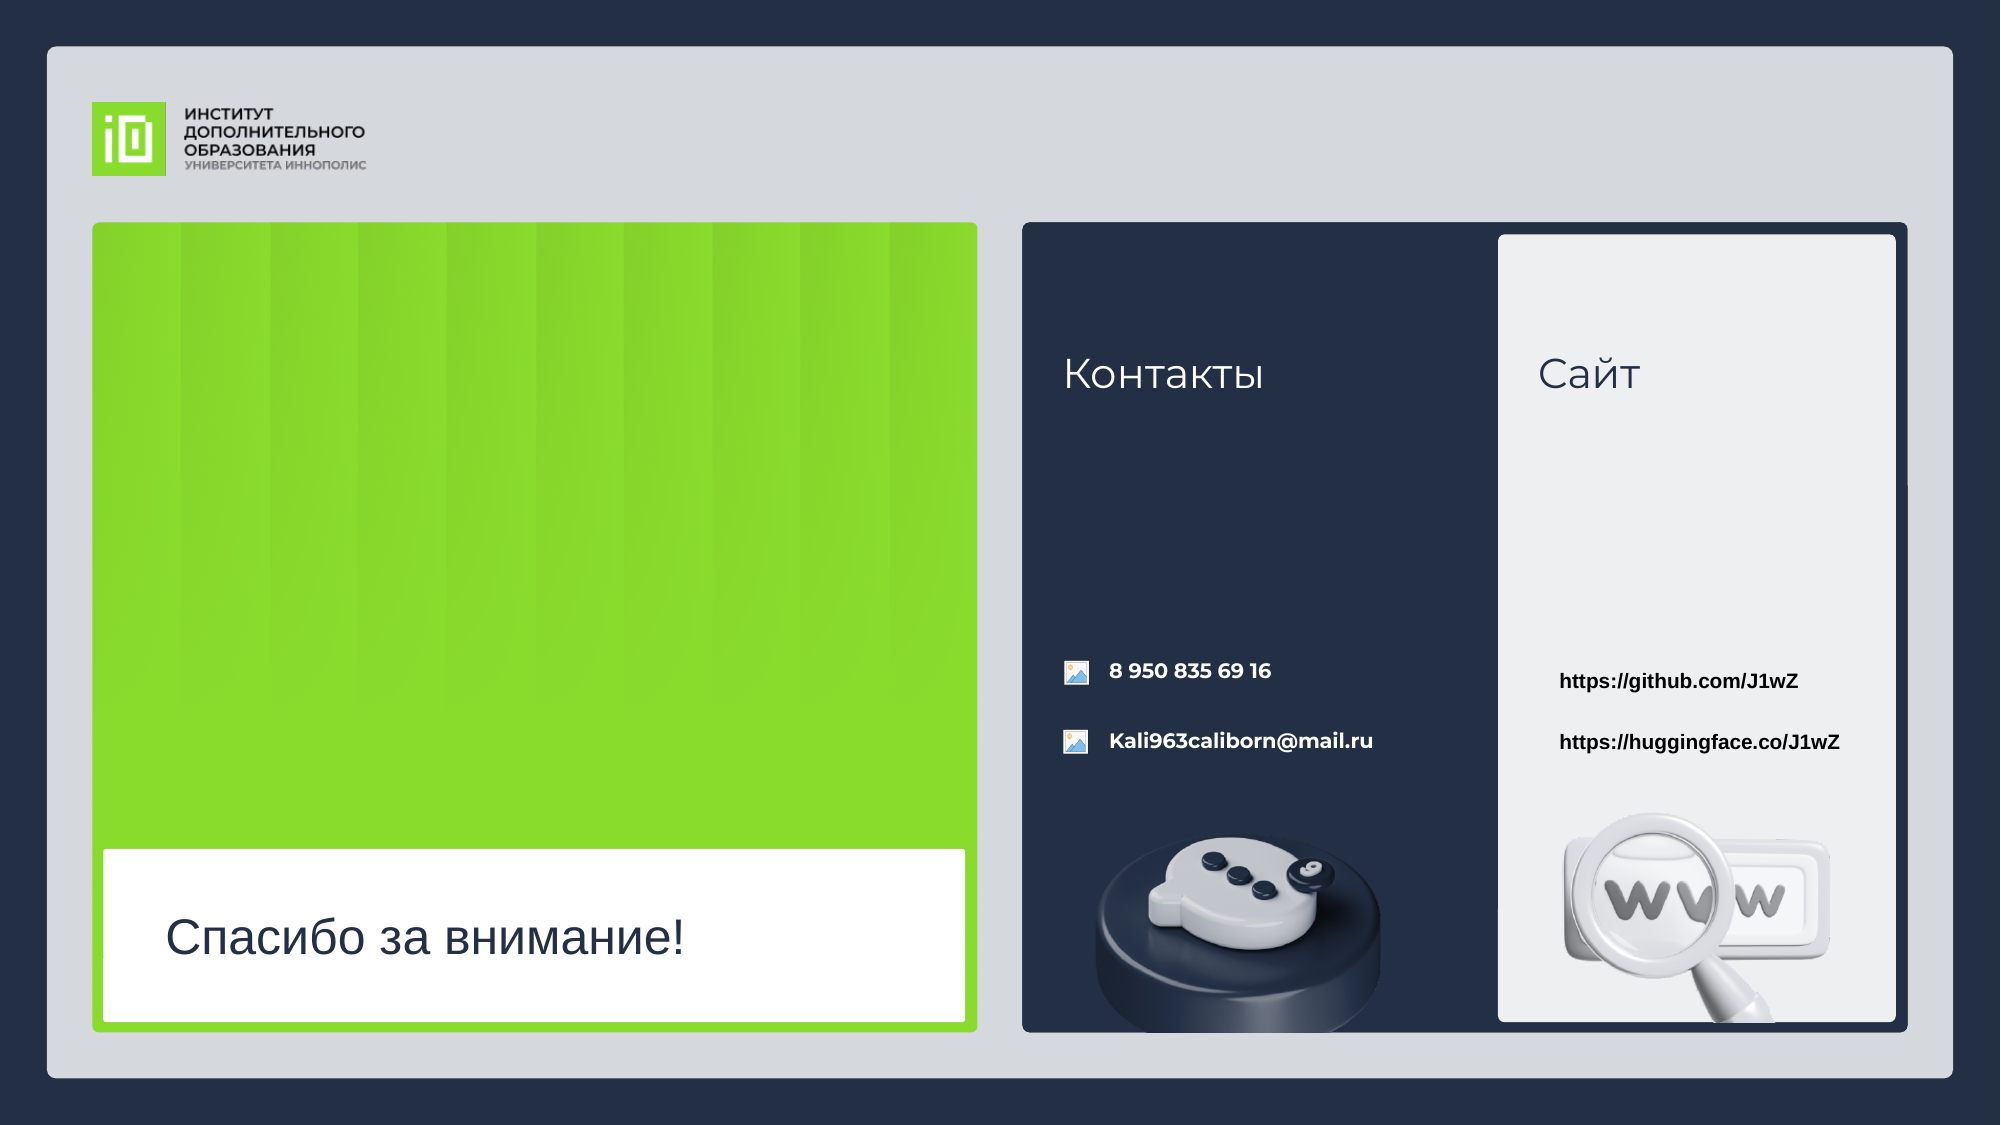

8 950 835 69 16

https://github.com/J1wZ
https://huggingface.co/J1wZ
Kali963caliborn@mail.ru